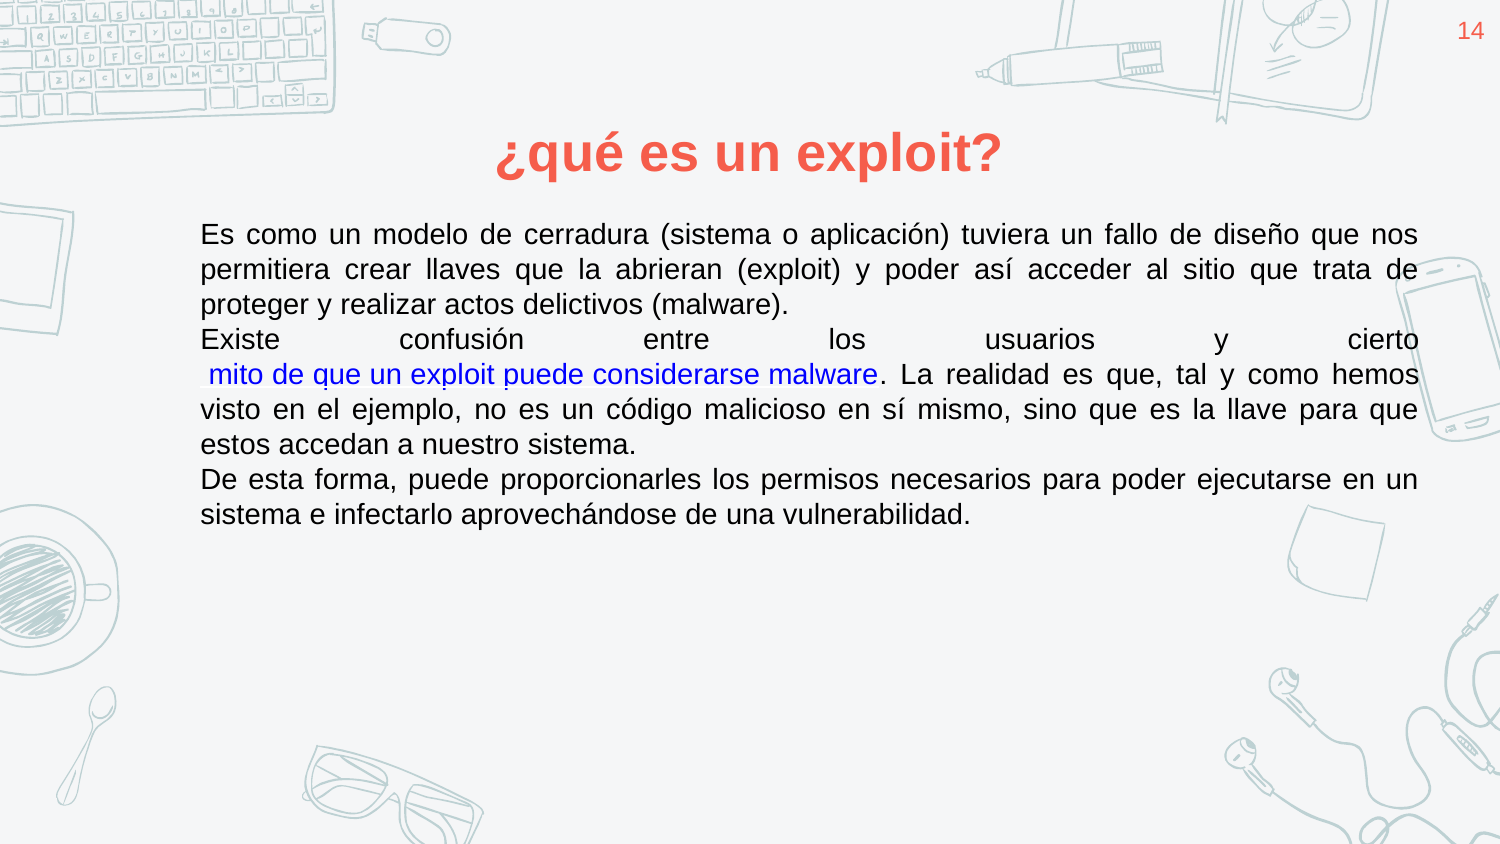

14
¿qué es un exploit?
Es como un modelo de cerradura (sistema o aplicación) tuviera un fallo de diseño que nos permitiera crear llaves que la abrieran (exploit) y poder así acceder al sitio que trata de proteger y realizar actos delictivos (malware).
Existe confusión entre los usuarios y cierto mito de que un exploit puede considerarse malware. La realidad es que, tal y como hemos visto en el ejemplo, no es un código malicioso en sí mismo, sino que es la llave para que estos accedan a nuestro sistema.
De esta forma, puede proporcionarles los permisos necesarios para poder ejecutarse en un sistema e infectarlo aprovechándose de una vulnerabilidad.